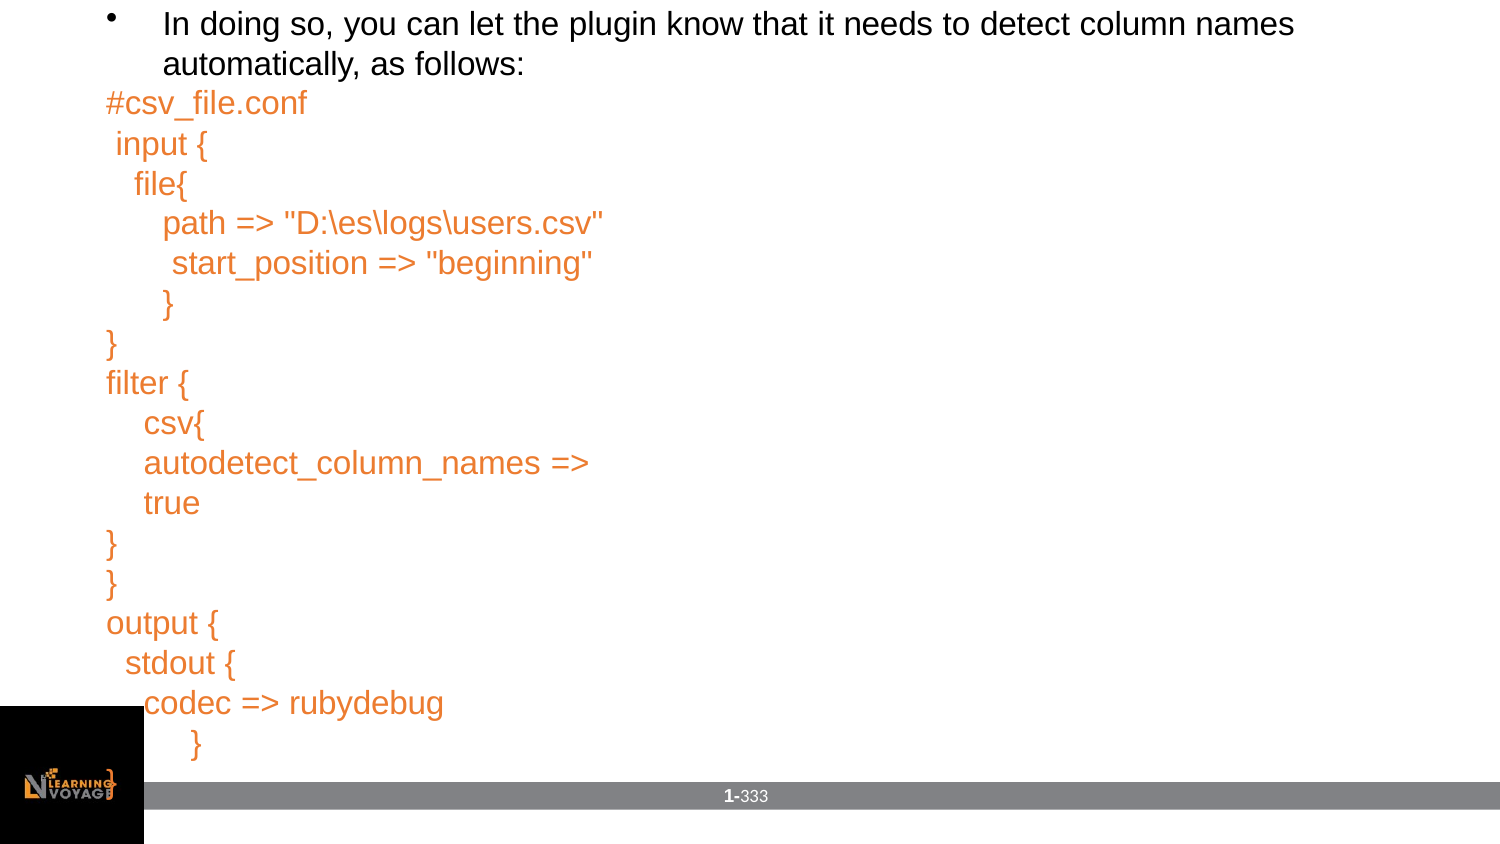

In doing so, you can let the plugin know that it needs to detect column names
automatically, as follows:
#csv_file.conf  input {
file{
path => "D:\es\logs\users.csv"  start_position => "beginning"
}
}
filter {
csv{
autodetect_column_names => true
}
}
output {
stdout {
codec => rubydebug
}
}
1-333